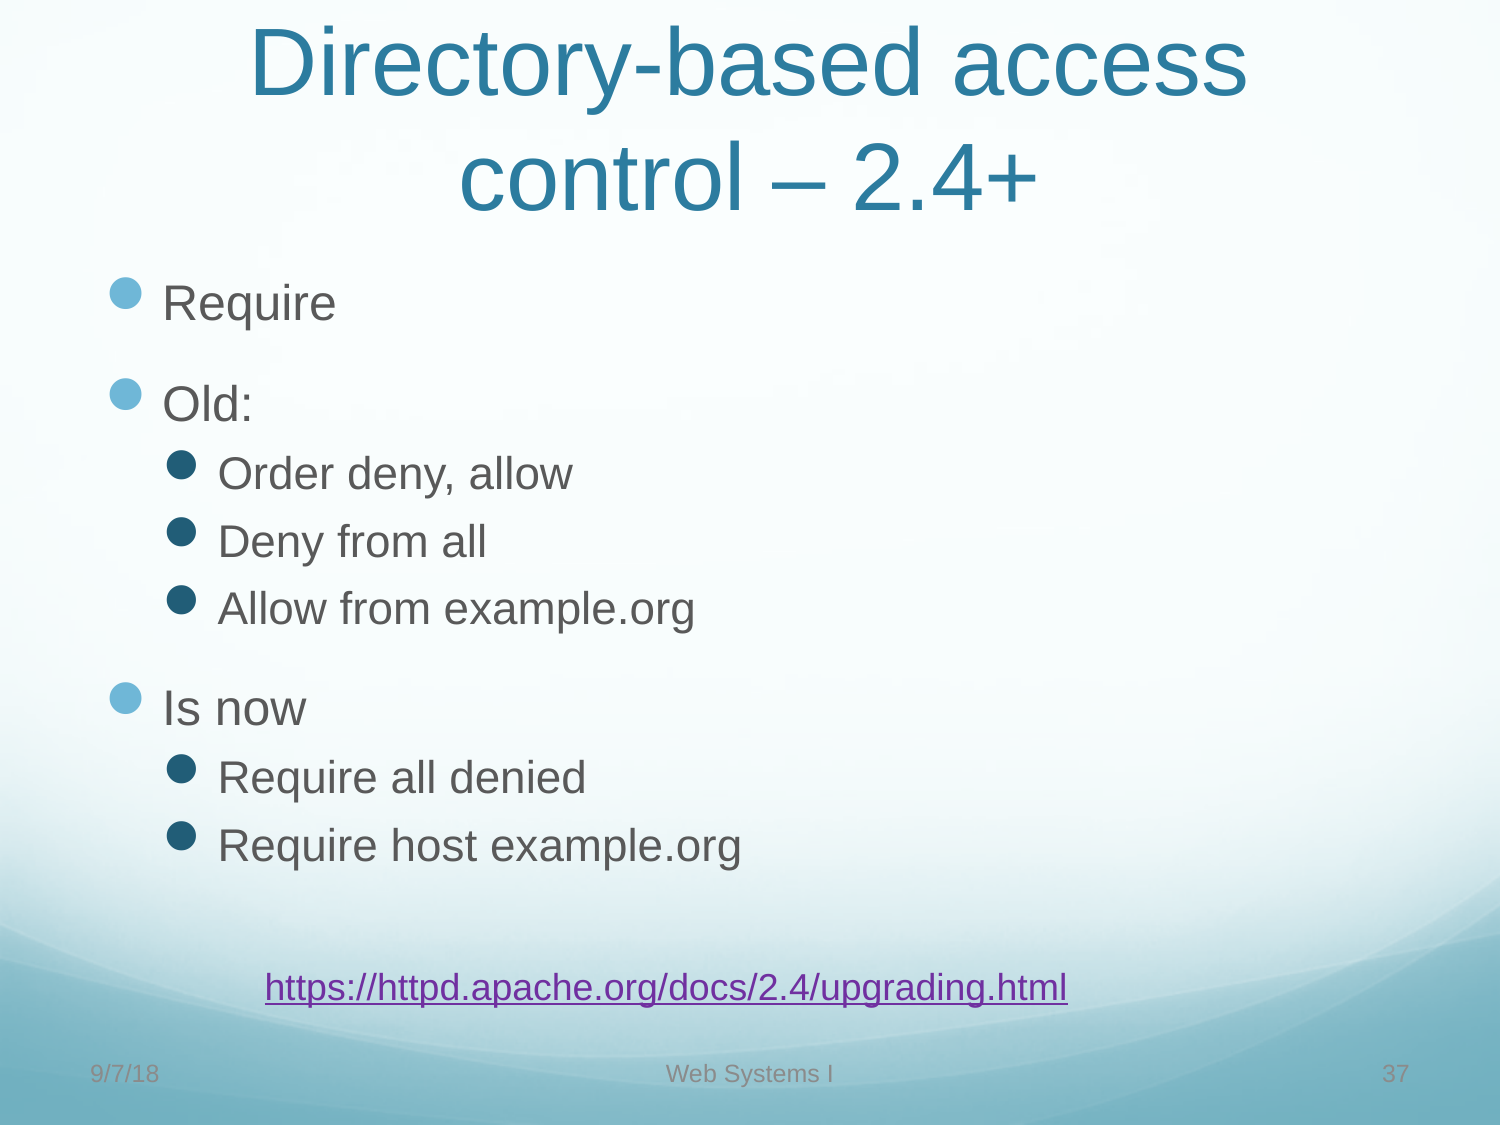

# Directory-based access control – 2.4+
Require
Old:
Order deny, allow
Deny from all
Allow from example.org
Is now
Require all denied
Require host example.org

https://httpd.apache.org/docs/2.4/upgrading.html

9/7/18
Web Systems I
37